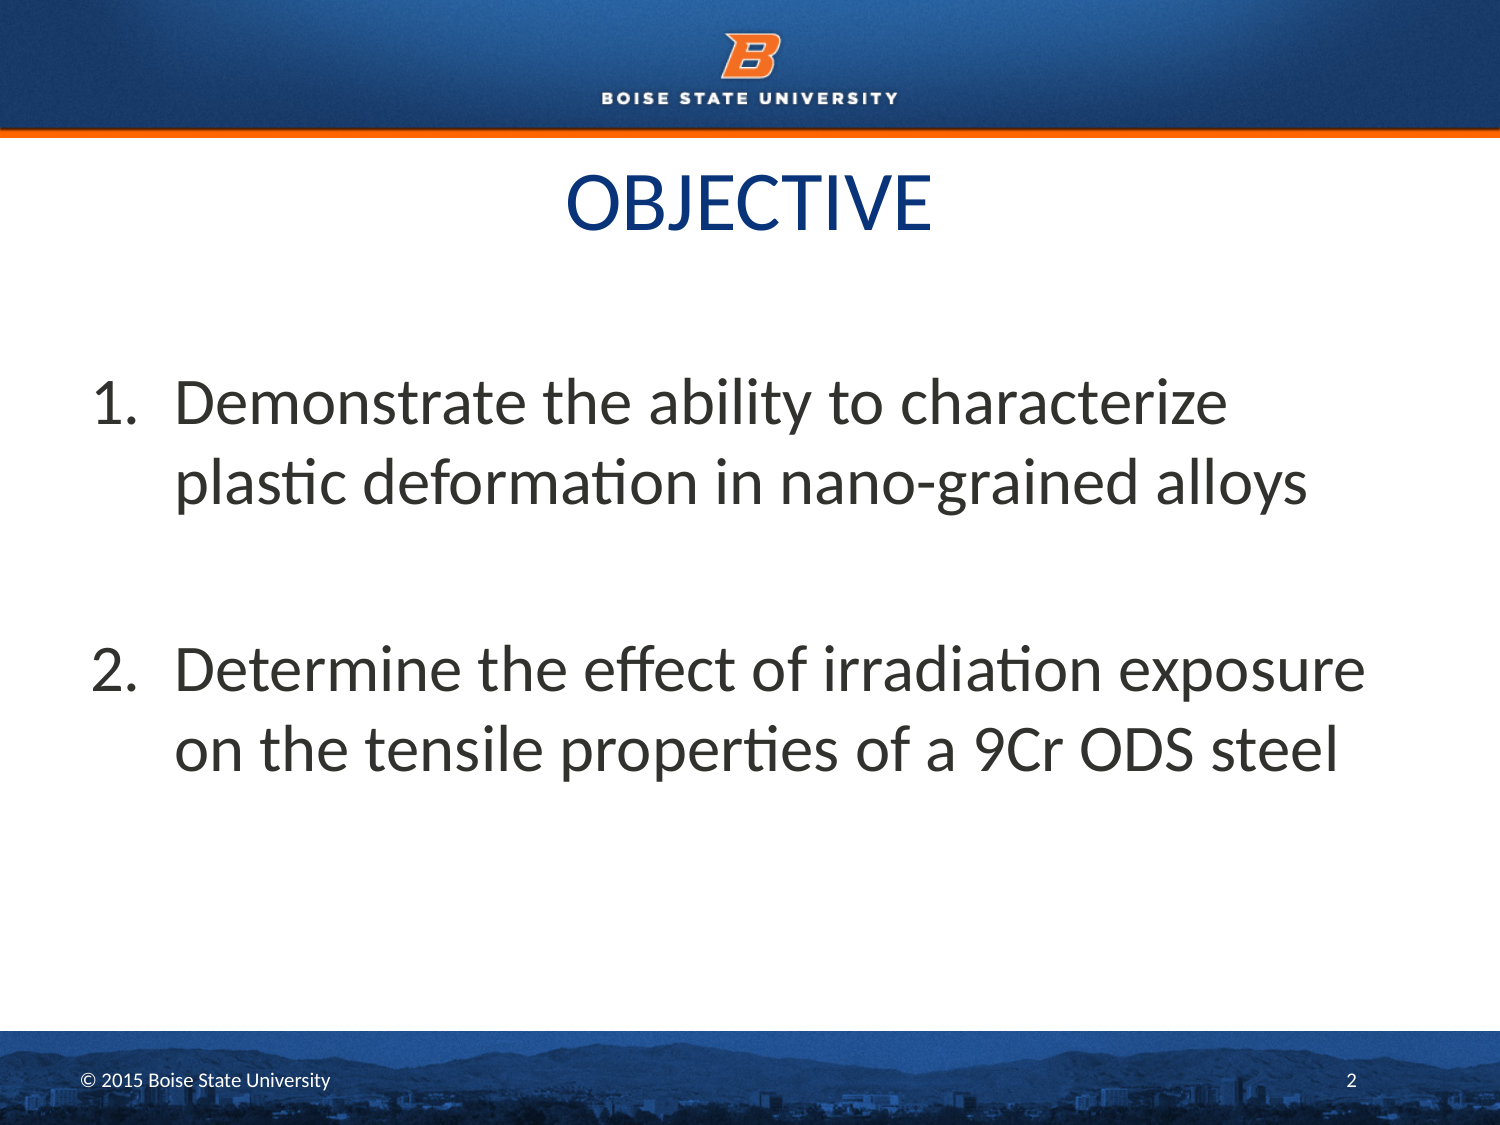

# OBJECTIVE
Demonstrate the ability to characterize plastic deformation in nano-grained alloys

Determine the effect of irradiation exposure on the tensile properties of a 9Cr ODS steel